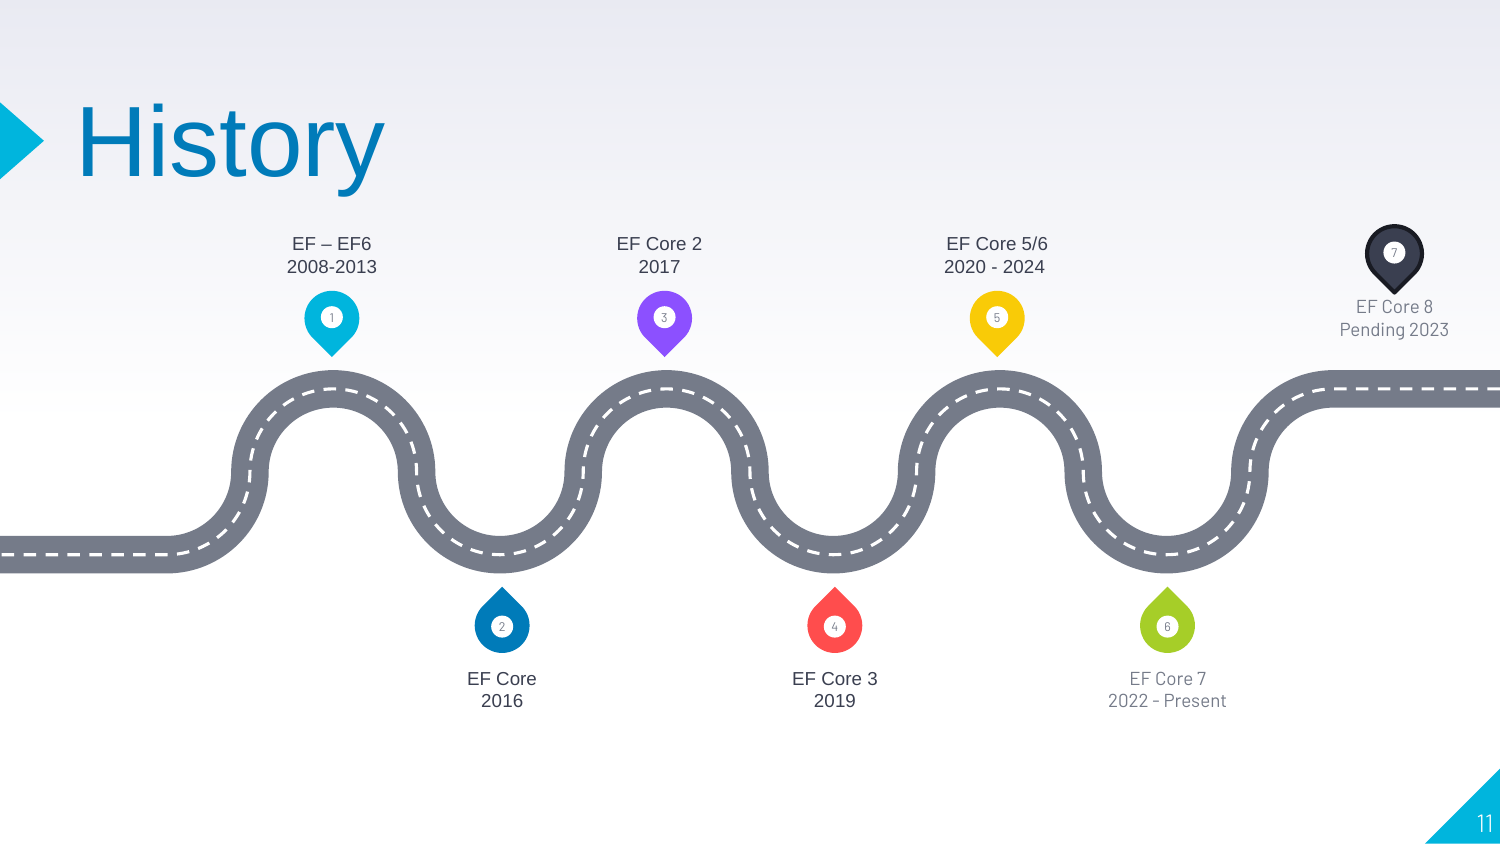

# History
EF – EF6
2008-2013
EF Core 2
2017
EF Core 5/6
2020 - 2024

7

1

3

5
EF Core 8
Pending 2023

2

4

6
EF Core
2016
EF Core 3
2019
EF Core 7
2022 - Present
11